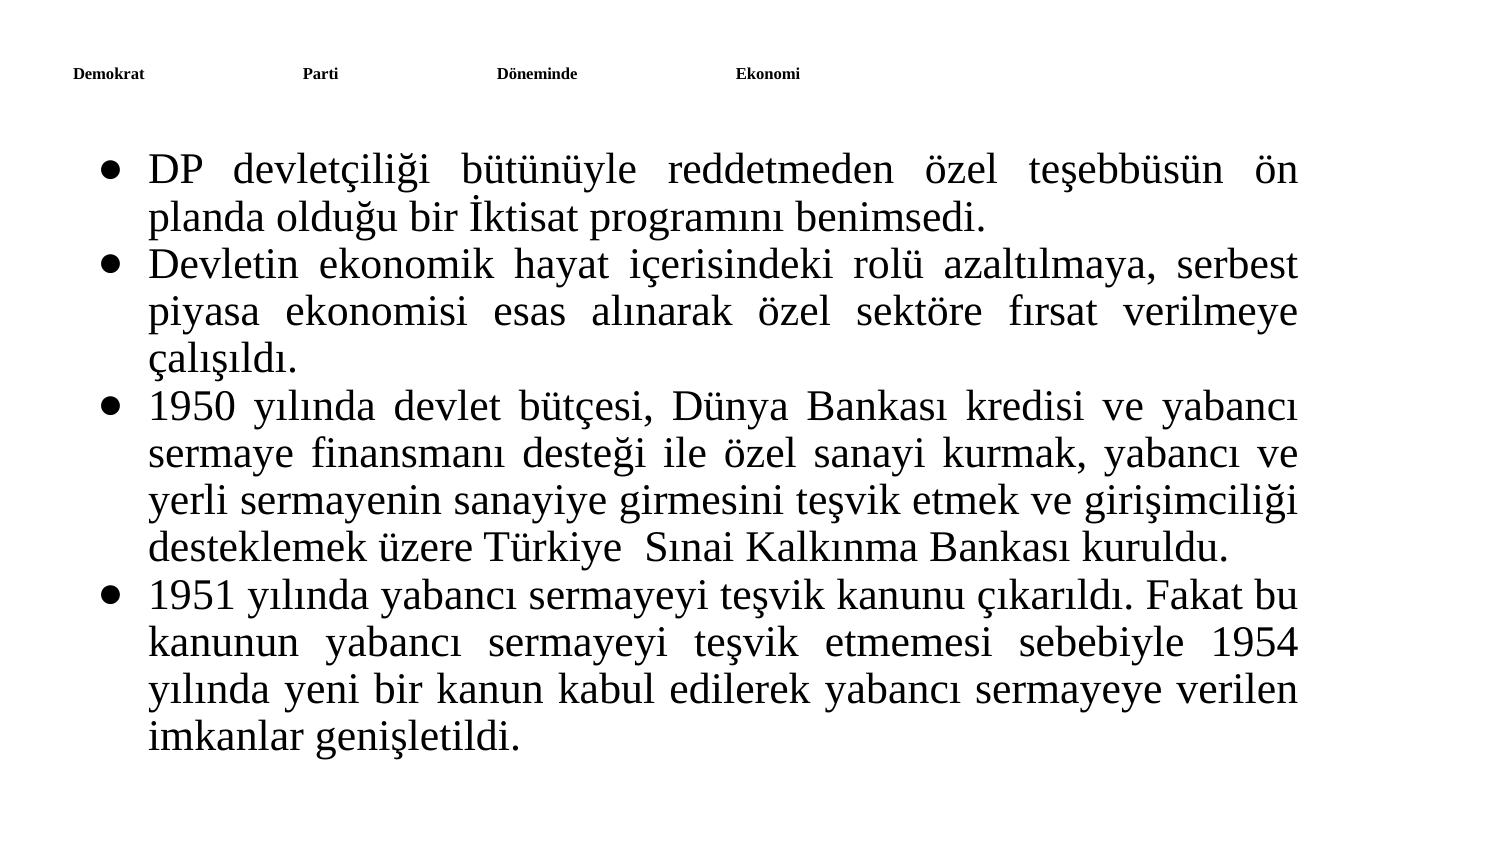

# Demokrat Parti Döneminde Ekonomi
DP devletçiliği bütünüyle reddetmeden özel teşebbüsün ön planda olduğu bir İktisat programını benimsedi.
Devletin ekonomik hayat içerisindeki rolü azaltılmaya, serbest piyasa ekonomisi esas alınarak özel sektöre fırsat verilmeye çalışıldı.
1950 yılında devlet bütçesi, Dünya Bankası kredisi ve yabancı sermaye finansmanı desteği ile özel sanayi kurmak, yabancı ve yerli sermayenin sanayiye girmesini teşvik etmek ve girişimciliği desteklemek üzere Türkiye  Sınai Kalkınma Bankası kuruldu.
1951 yılında yabancı sermayeyi teşvik kanunu çıkarıldı. Fakat bu kanunun yabancı sermayeyi teşvik etmemesi sebebiyle 1954 yılında yeni bir kanun kabul edilerek yabancı sermayeye verilen imkanlar genişletildi.